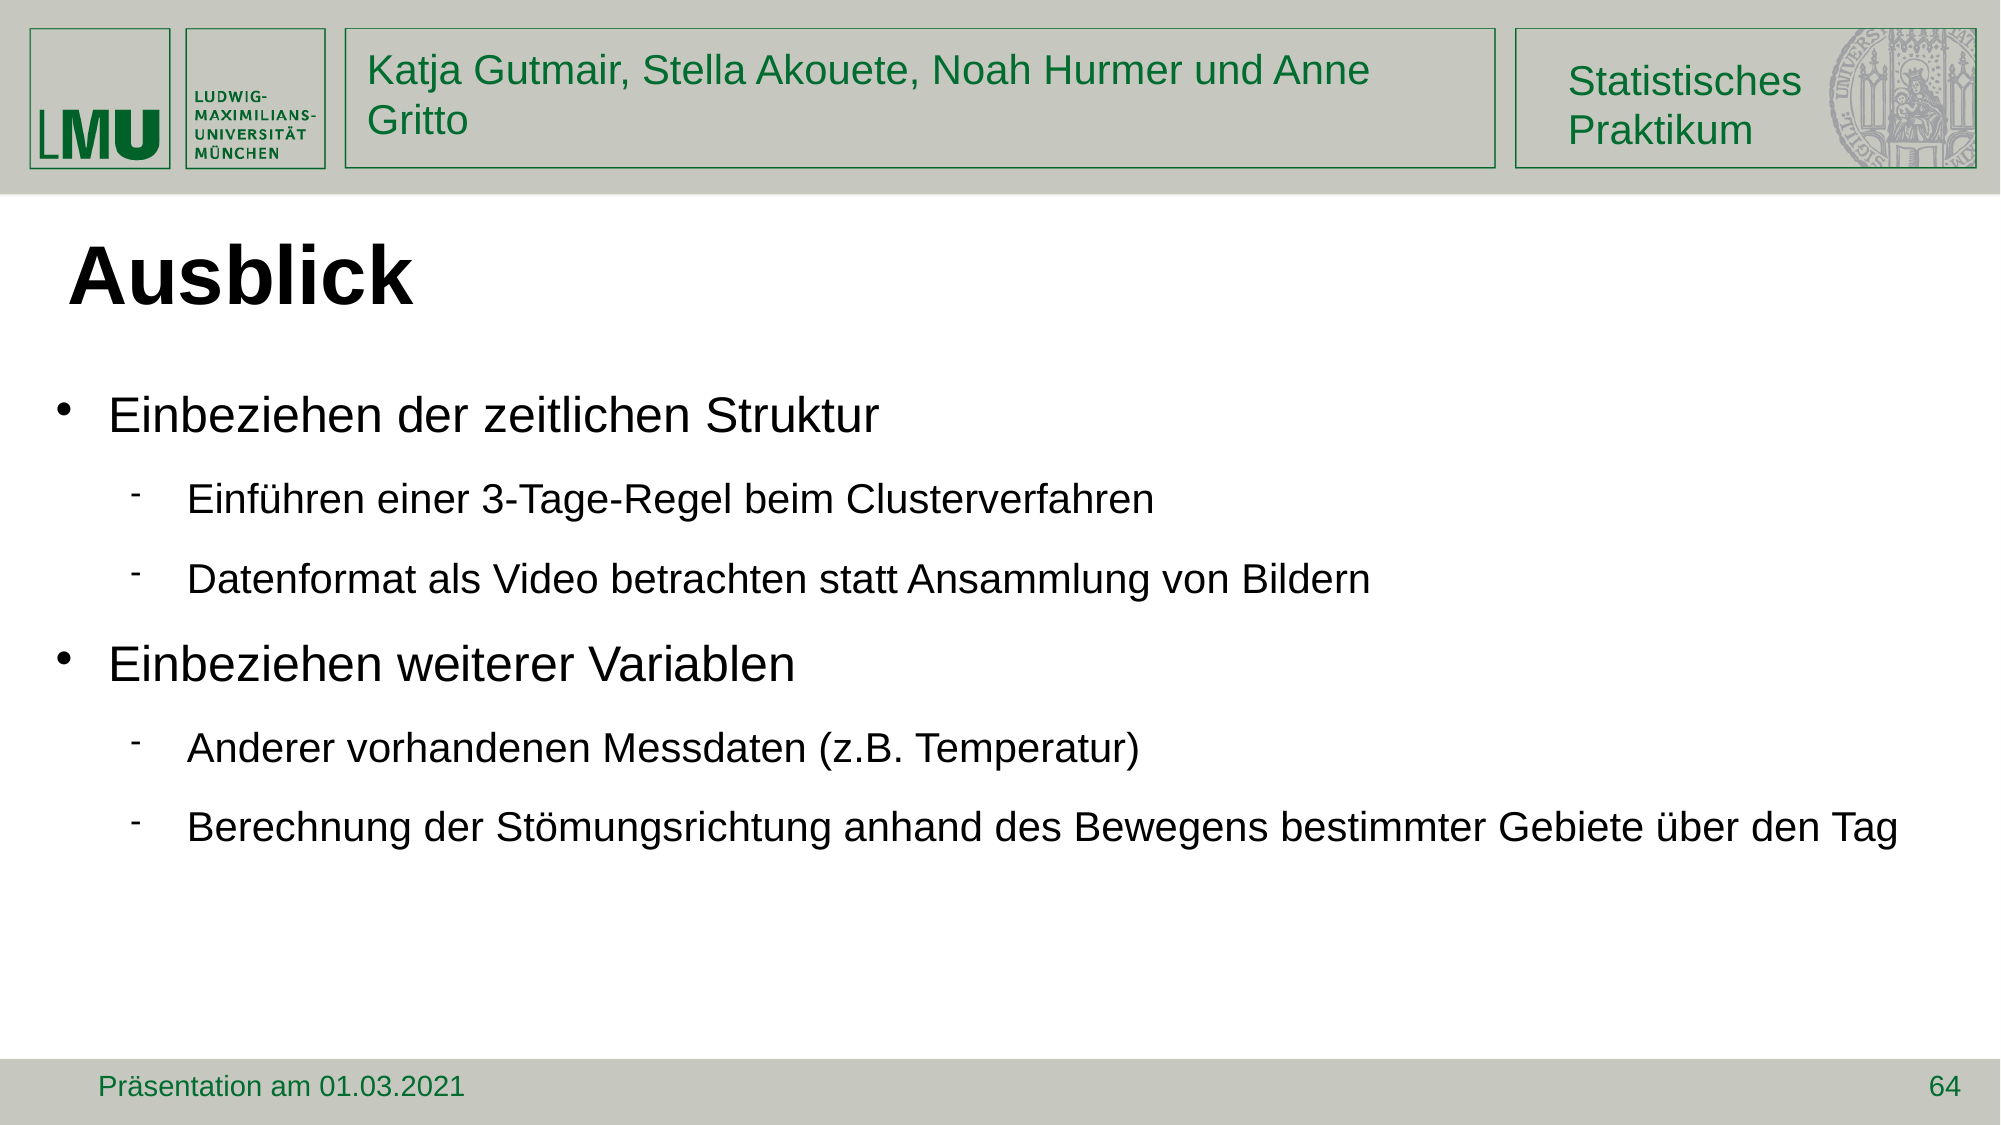

Statistisches
Praktikum
Katja Gutmair, Stella Akouete, Noah Hurmer und Anne Gritto

Ausblick
Einbeziehen der zeitlichen Struktur
Einführen einer 3-Tage-Regel beim Clusterverfahren
Datenformat als Video betrachten statt Ansammlung von Bildern
Einbeziehen weiterer Variablen
Anderer vorhandenen Messdaten (z.B. Temperatur)
Berechnung der Stömungsrichtung anhand des Bewegens bestimmter Gebiete über den Tag

Präsentation am 01.03.2021
64